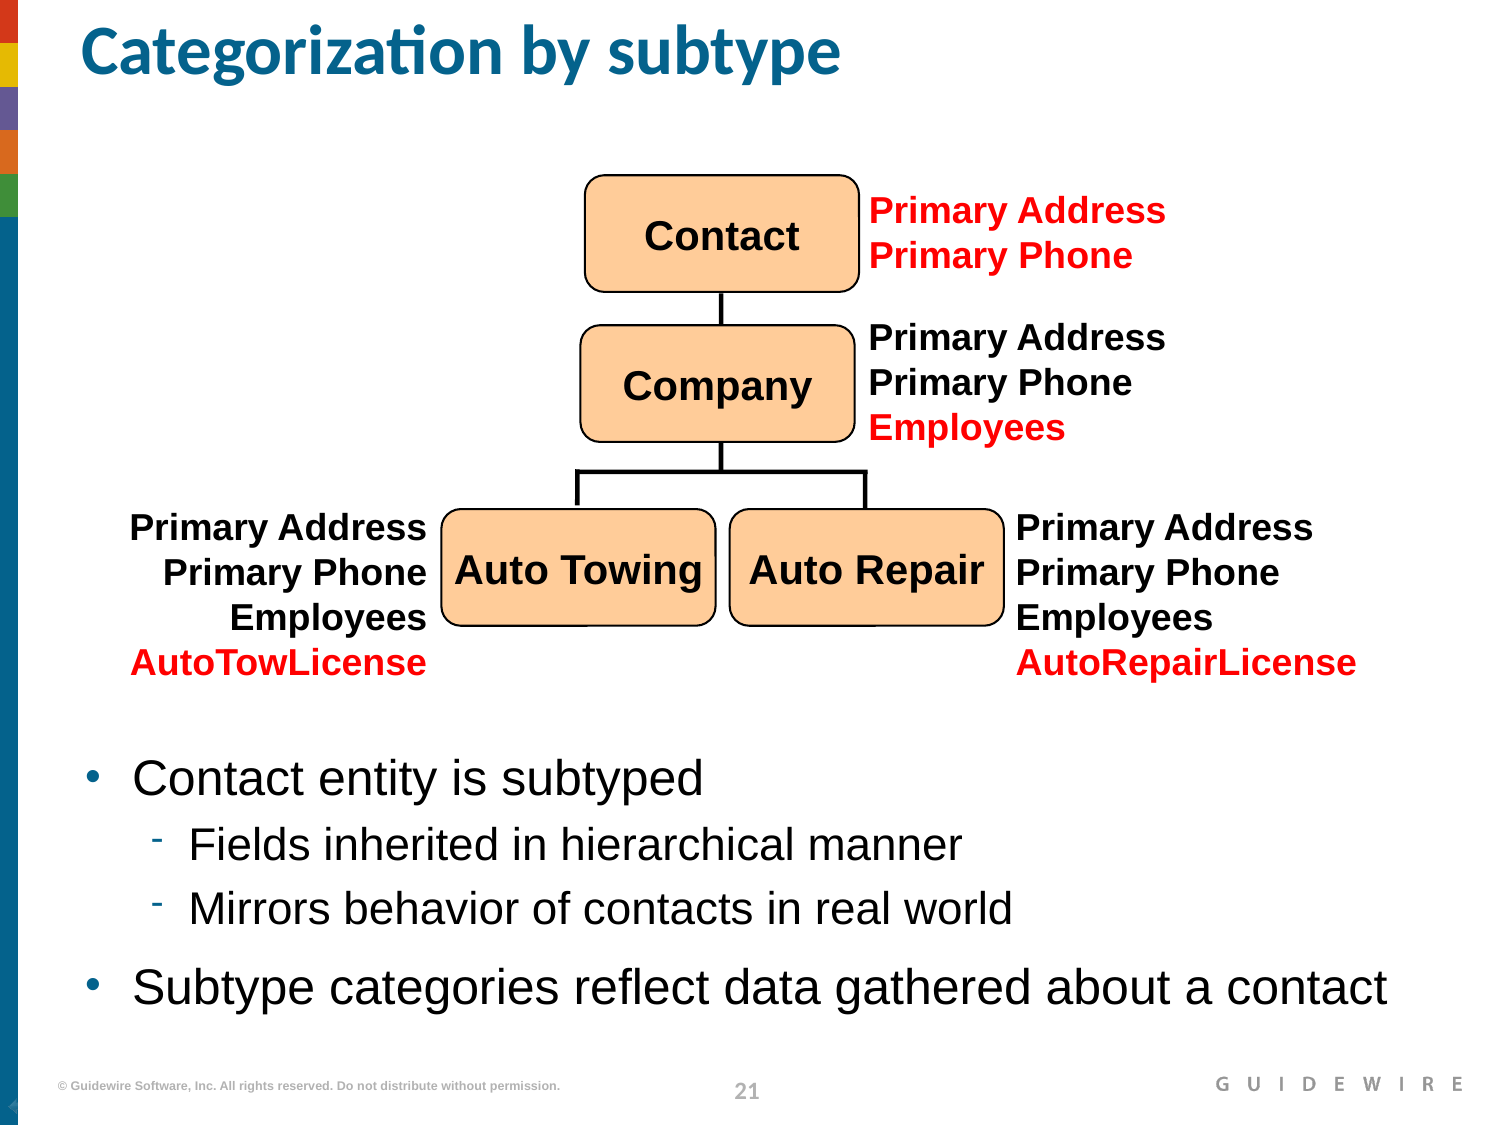

# Categorization by subtype

Contact
Primary Address
Primary Phone

Primary Address
Primary Phone
Employees

Company

Primary Address
Primary Phone
Employees
AutoTowLicense
Primary Address
Primary Phone
Employees
AutoRepairLicense

Auto Towing

Auto Repair
Contact entity is subtyped
Fields inherited in hierarchical manner
Mirrors behavior of contacts in real world
Subtype categories reflect data gathered about a contact